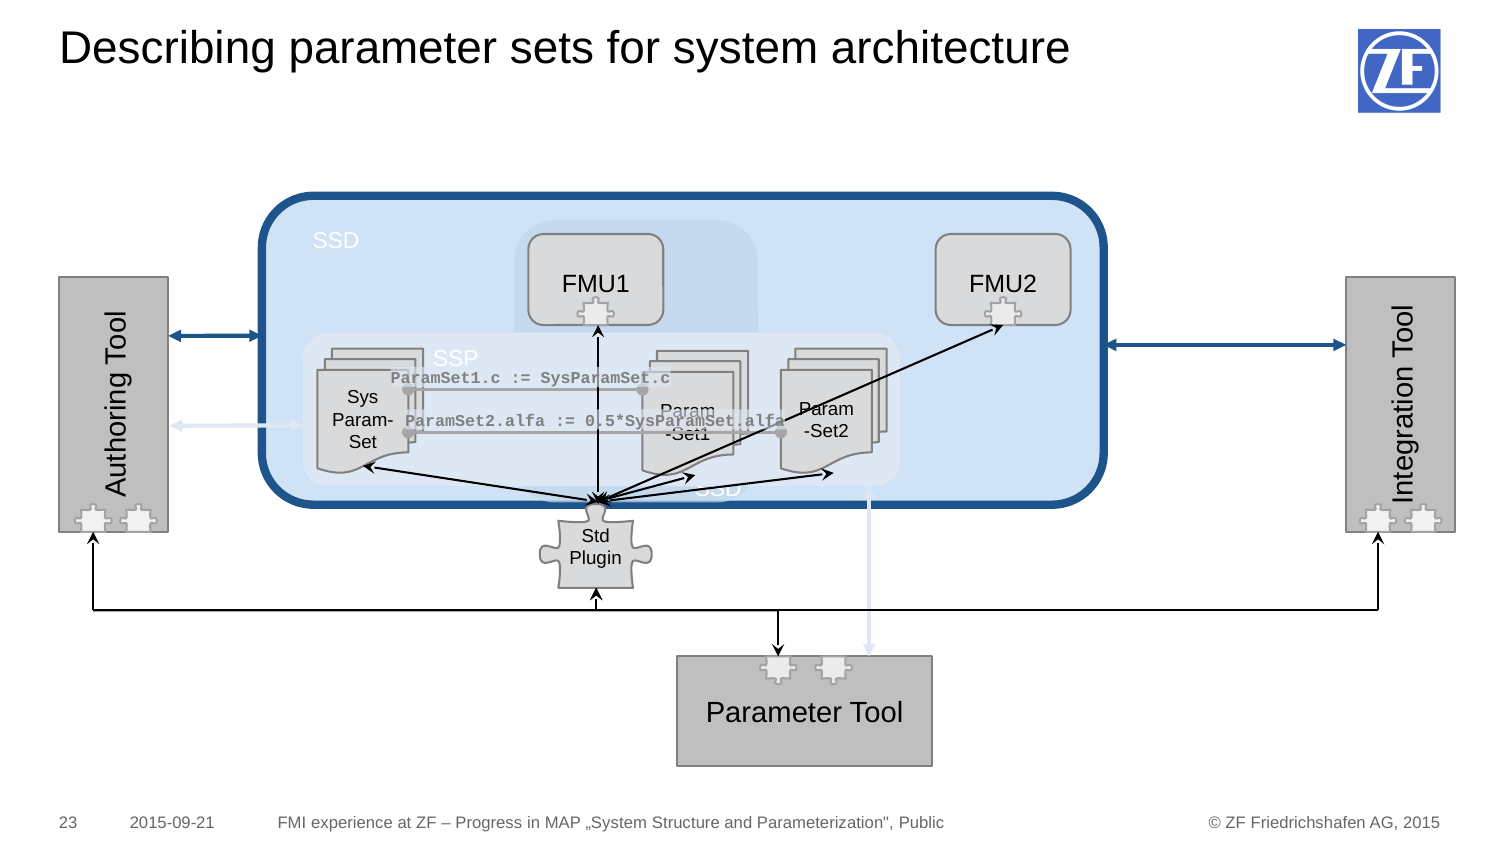

# Describing parameter sets for system architecture

SSD
SSD
FMU1

FMU2

Integration Tool

Authoring Tool

SSP
Sys Param-Set
Param-Set2
Param-Set1
ParamSet1.c := SysParamSet.c
ParamSet2.alfa := 0.5*SysParamSet.alfa
Std Plugin
Parameter Tool